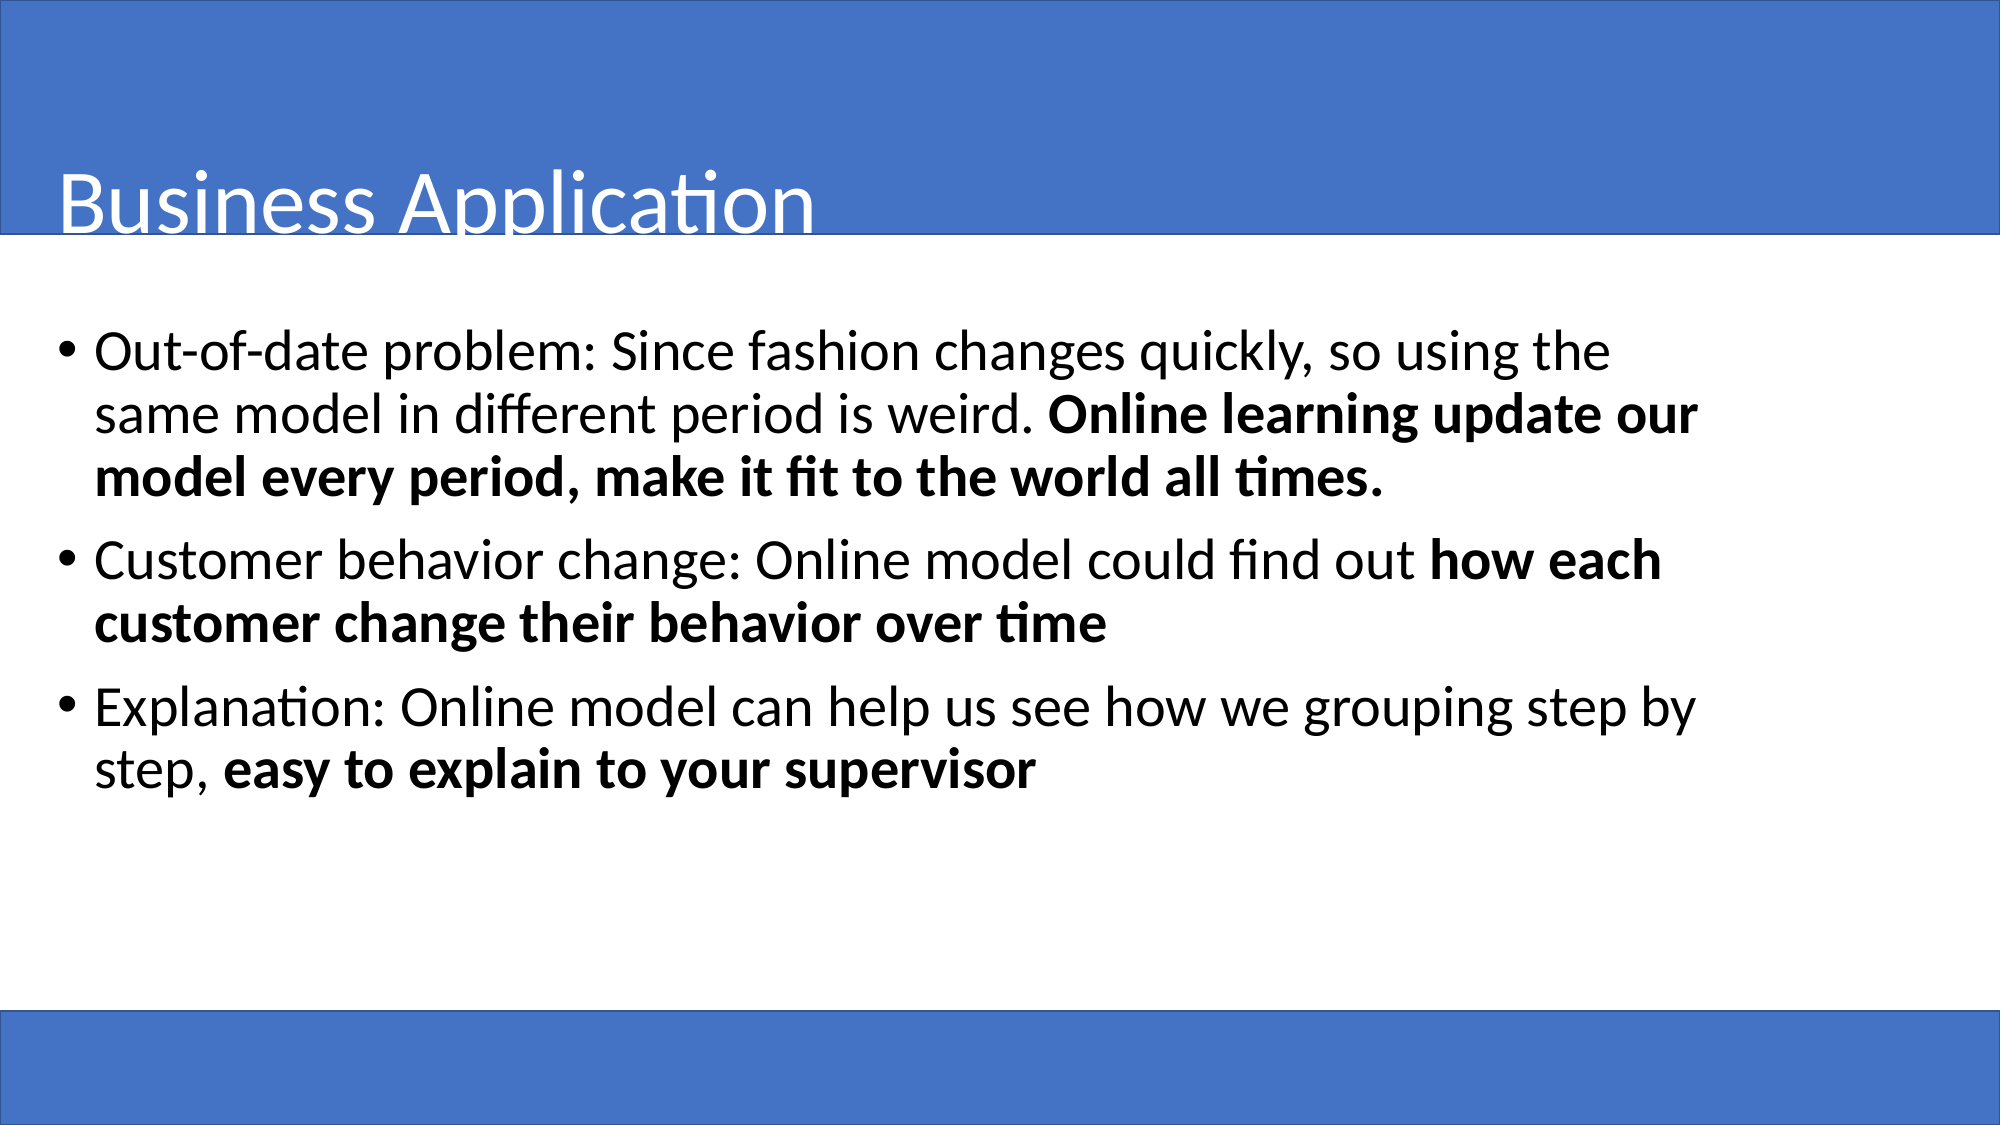

Business Application
Out-of-date problem: Since fashion changes quickly, so using the same model in different period is weird. Online learning update our model every period, make it fit to the world all times.
Customer behavior change: Online model could find out how each customer change their behavior over time
Explanation: Online model can help us see how we grouping step by step, easy to explain to your supervisor